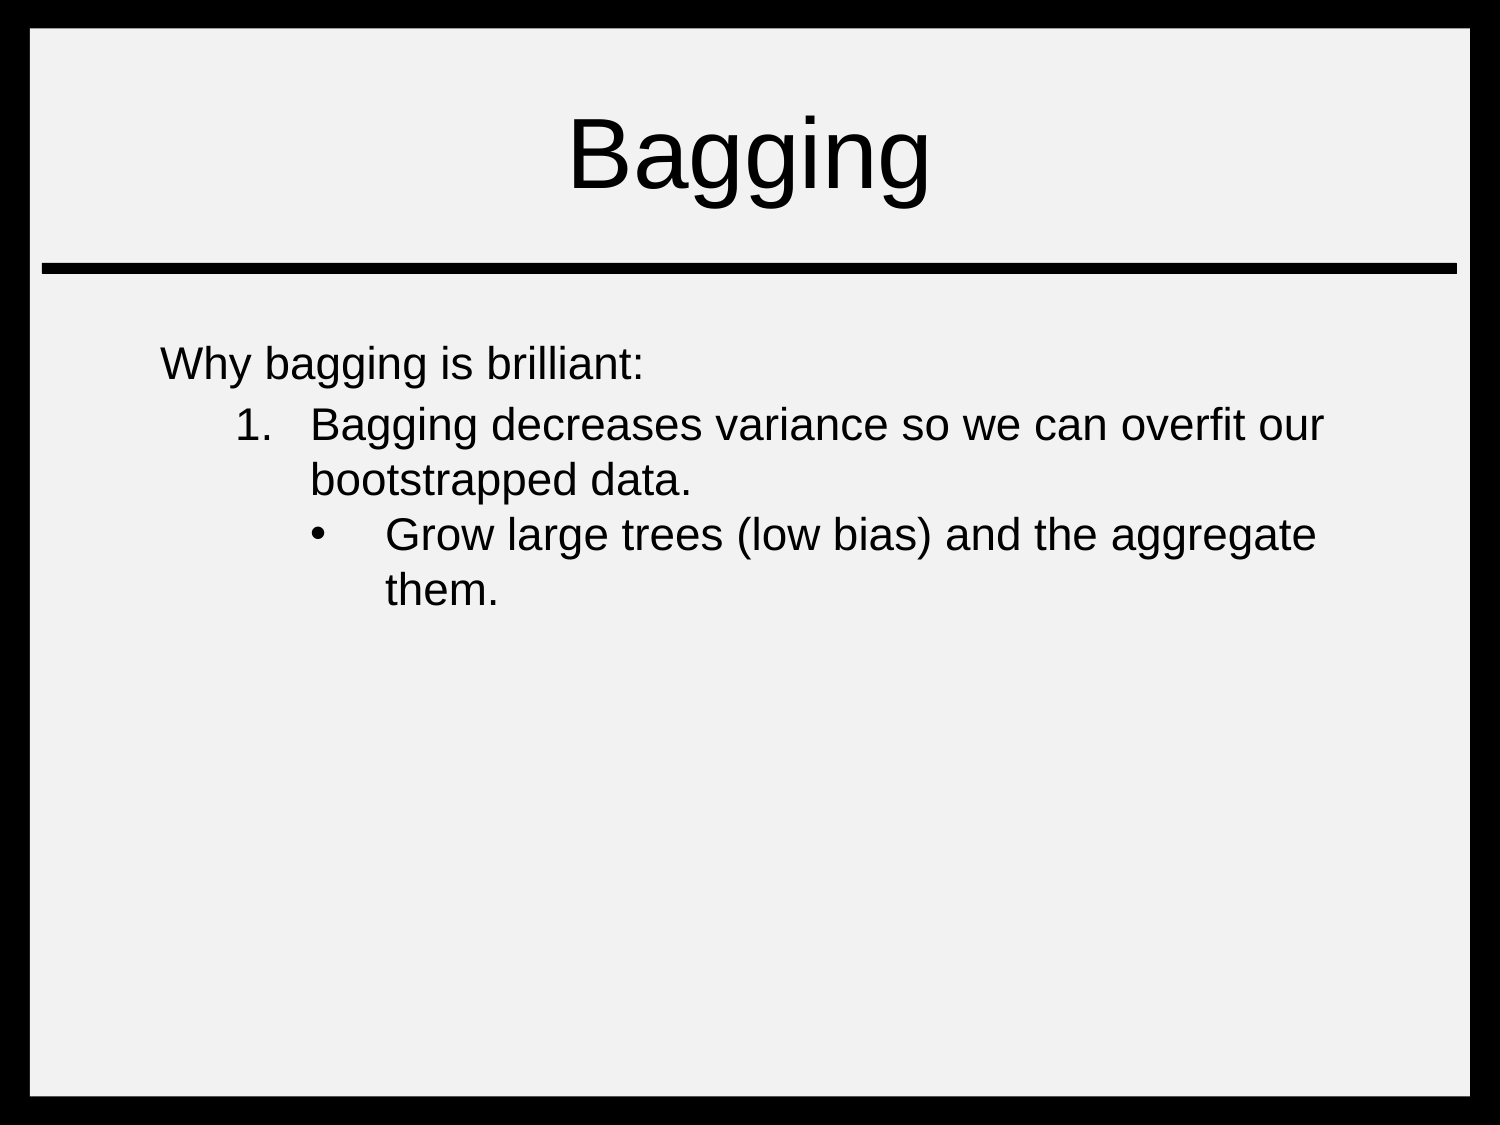

# Bagging
Why bagging is brilliant:
Bagging decreases variance so we can overfit our bootstrapped data.
Grow large trees (low bias) and the aggregate them.